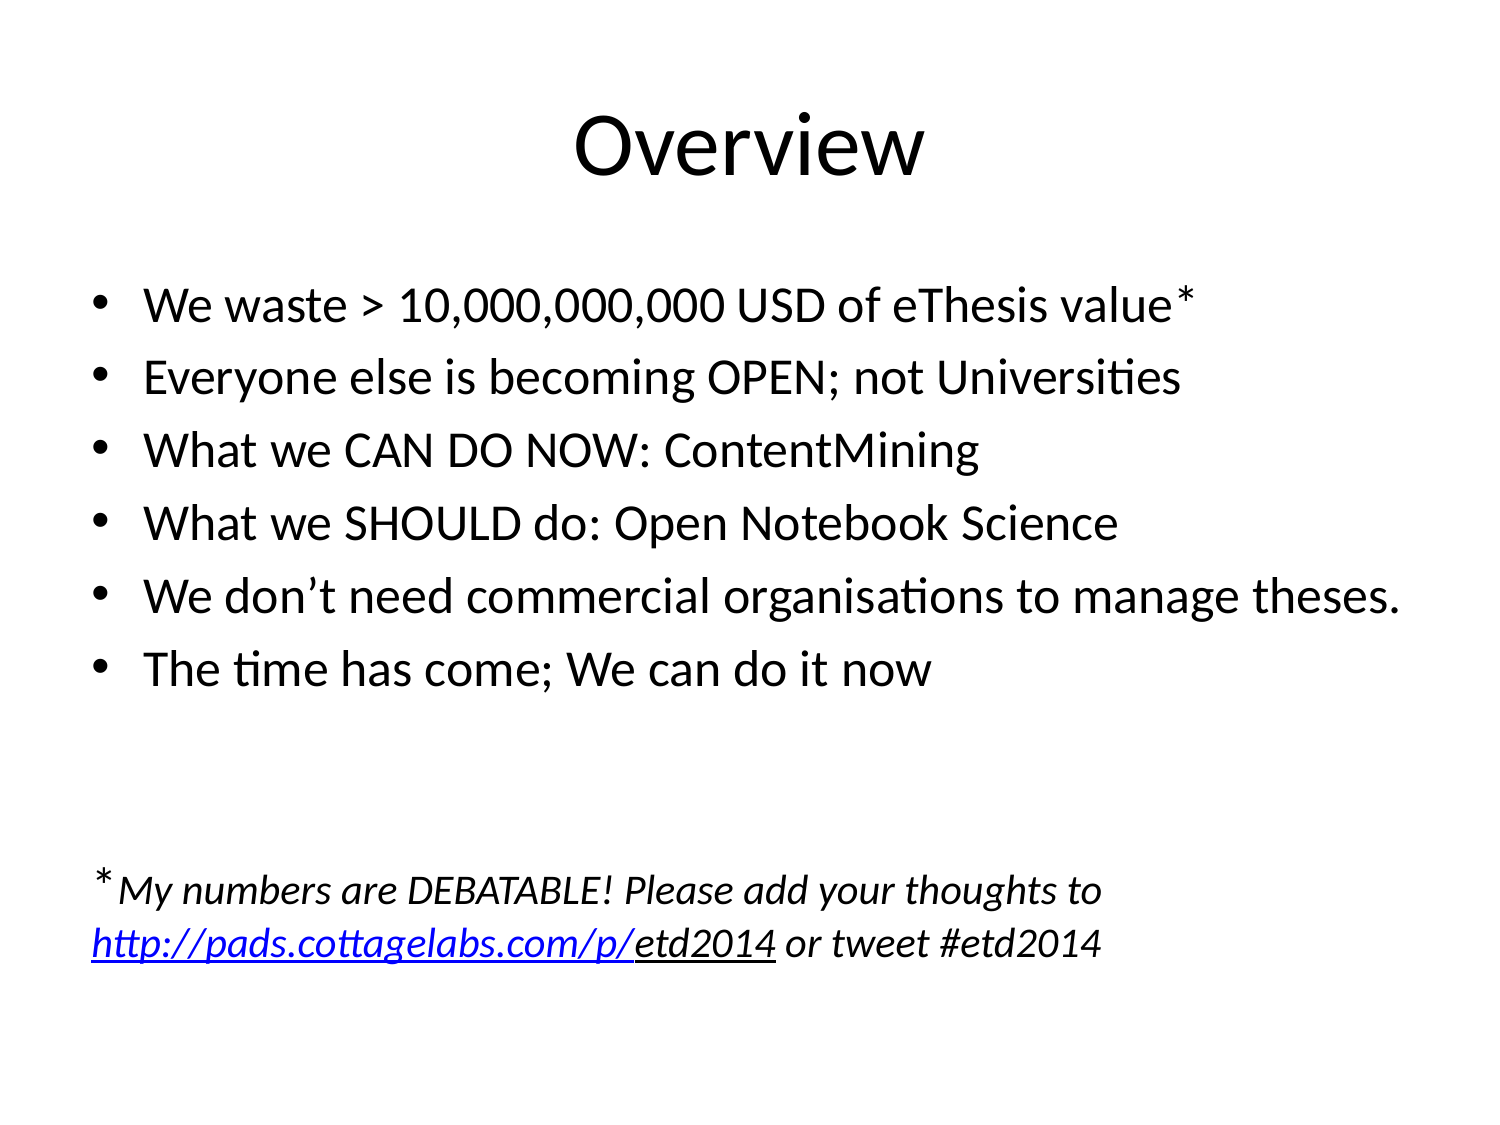

# Overview
We waste > 10,000,000,000 USD of eThesis value*
Everyone else is becoming OPEN; not Universities
What we CAN DO NOW: ContentMining
What we SHOULD do: Open Notebook Science
We don’t need commercial organisations to manage theses.
The time has come; We can do it now

*My numbers are DEBATABLE! Please add your thoughts to http://pads.cottagelabs.com/p/etd2014 or tweet #etd2014